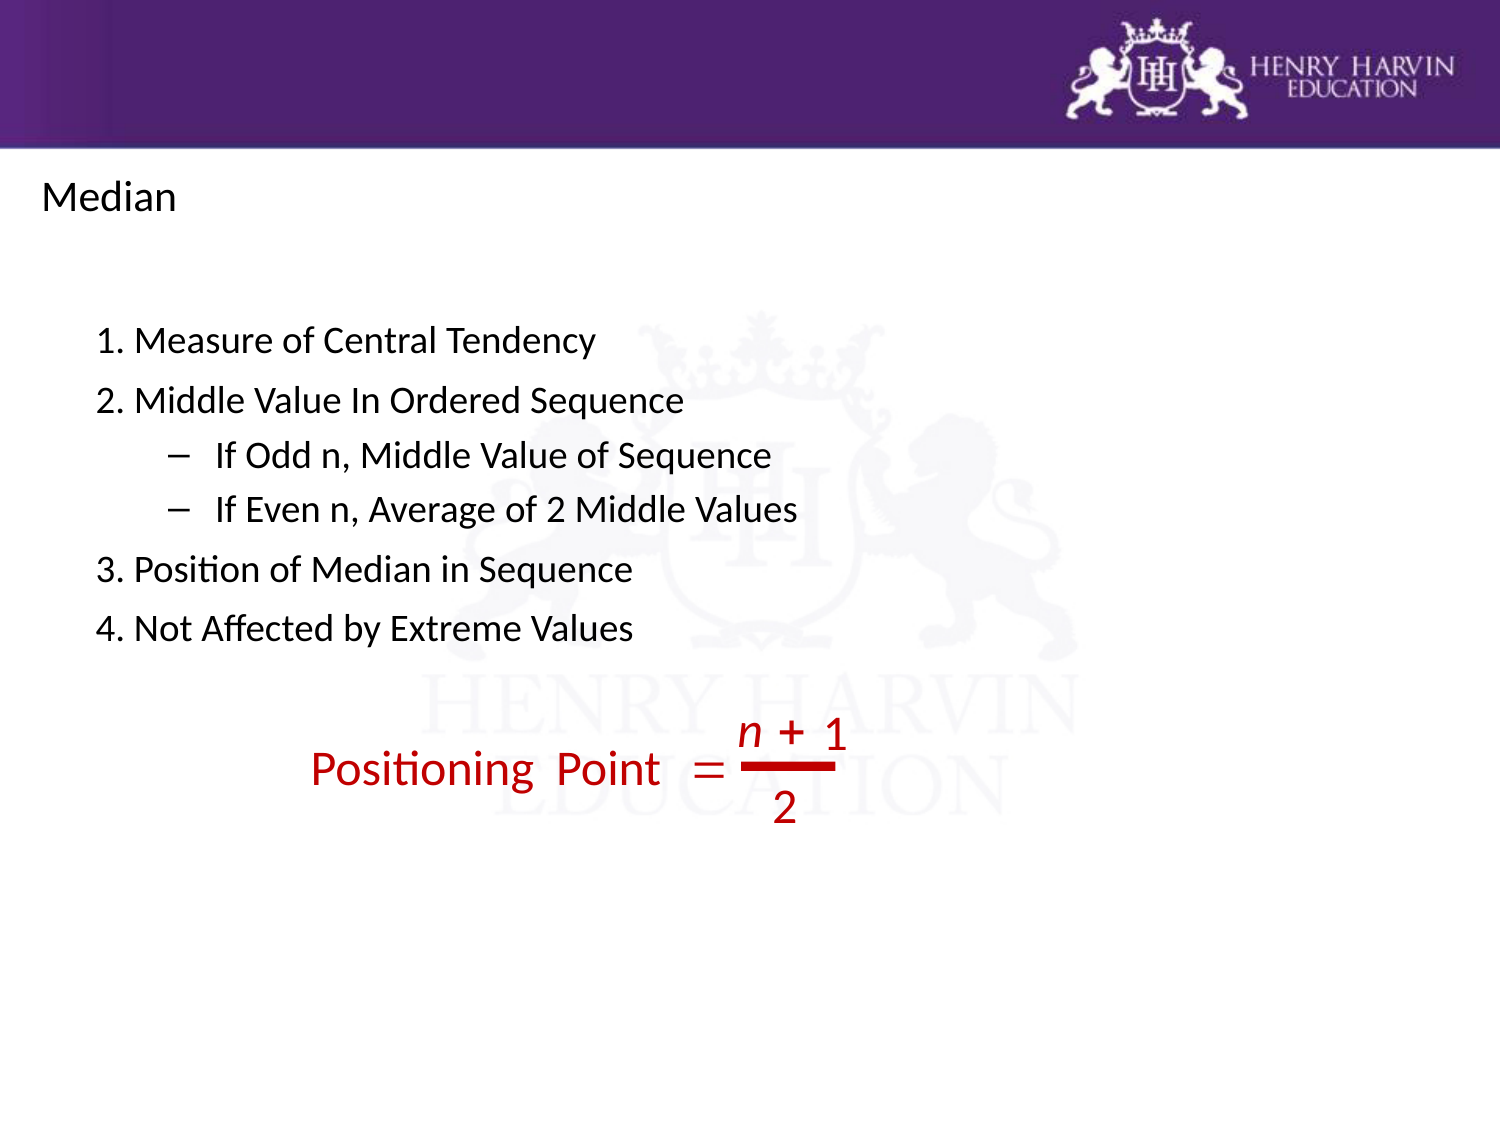

# Median
1. Measure of Central Tendency
2. Middle Value In Ordered Sequence
If Odd n, Middle Value of Sequence
If Even n, Average of 2 Middle Values
3. Position of Median in Sequence
4. Not Affected by Extreme Values
n
+
1
Positioning
Point
=

2